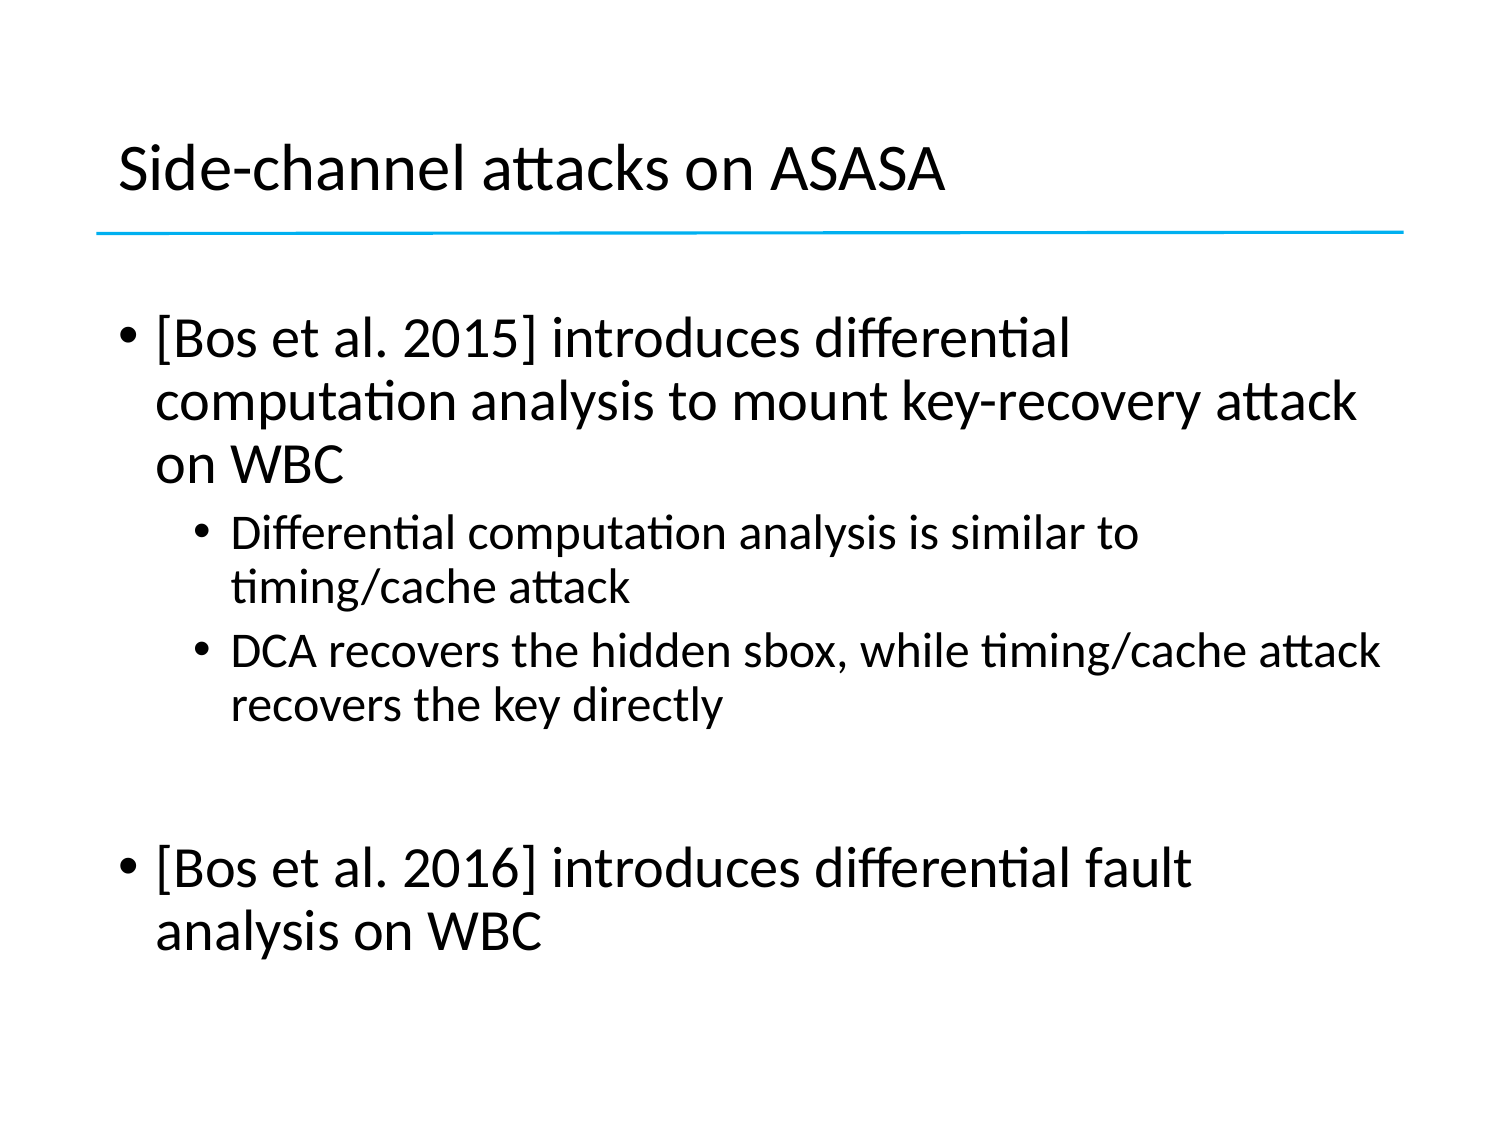

# Side-channel attacks on ASASA
[Bos et al. 2015] introduces differential computation analysis to mount key-recovery attack on WBC
Differential computation analysis is similar to timing/cache attack
DCA recovers the hidden sbox, while timing/cache attack recovers the key directly

[Bos et al. 2016] introduces differential fault analysis on WBC